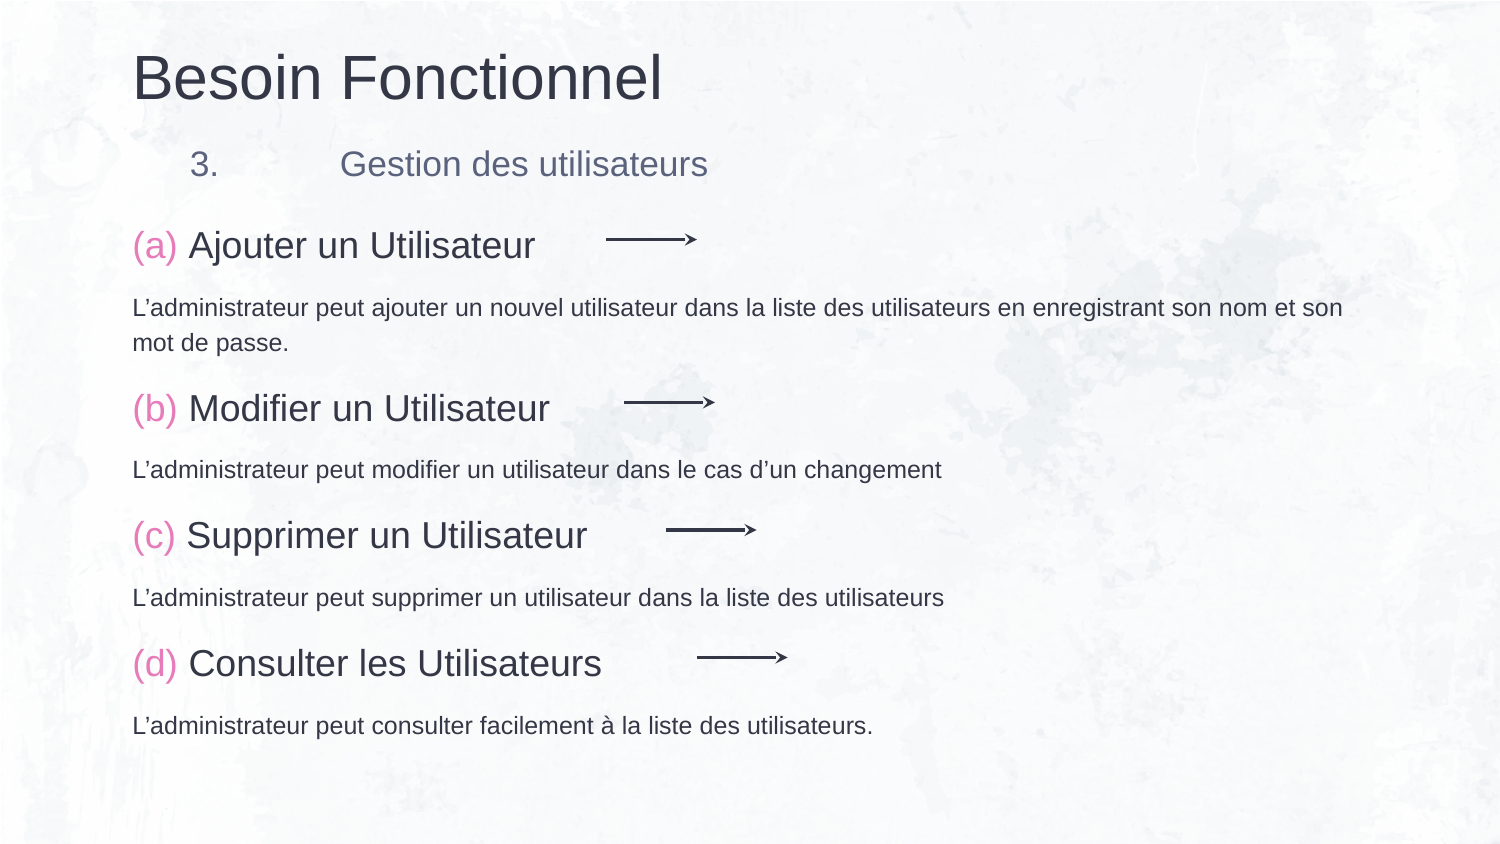

# Besoin Fonctionnel
3.	Gestion des utilisateurs
(a) Ajouter un Utilisateur
L’administrateur peut ajouter un nouvel utilisateur dans la liste des utilisateurs en enregistrant son nom et son mot de passe.
(b) Modifier un Utilisateur
L’administrateur peut modifier un utilisateur dans le cas d’un changement
(c) Supprimer un Utilisateur
L’administrateur peut supprimer un utilisateur dans la liste des utilisateurs
(d) Consulter les Utilisateurs
L’administrateur peut consulter facilement à la liste des utilisateurs.